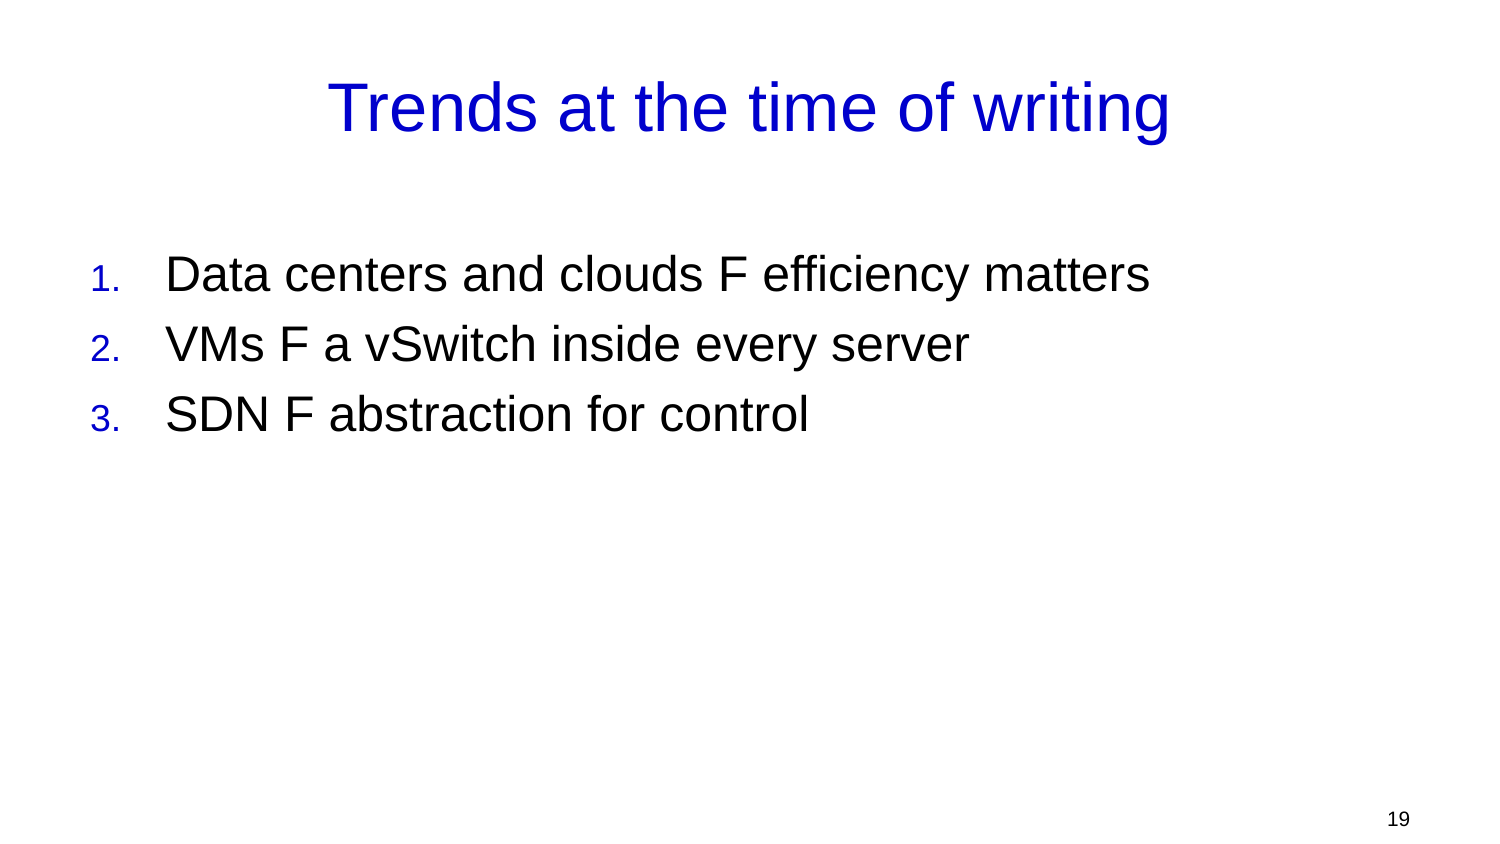

# Trends at the time of writing
Data centers and clouds F efficiency matters
VMs F a vSwitch inside every server
SDN F abstraction for control
19